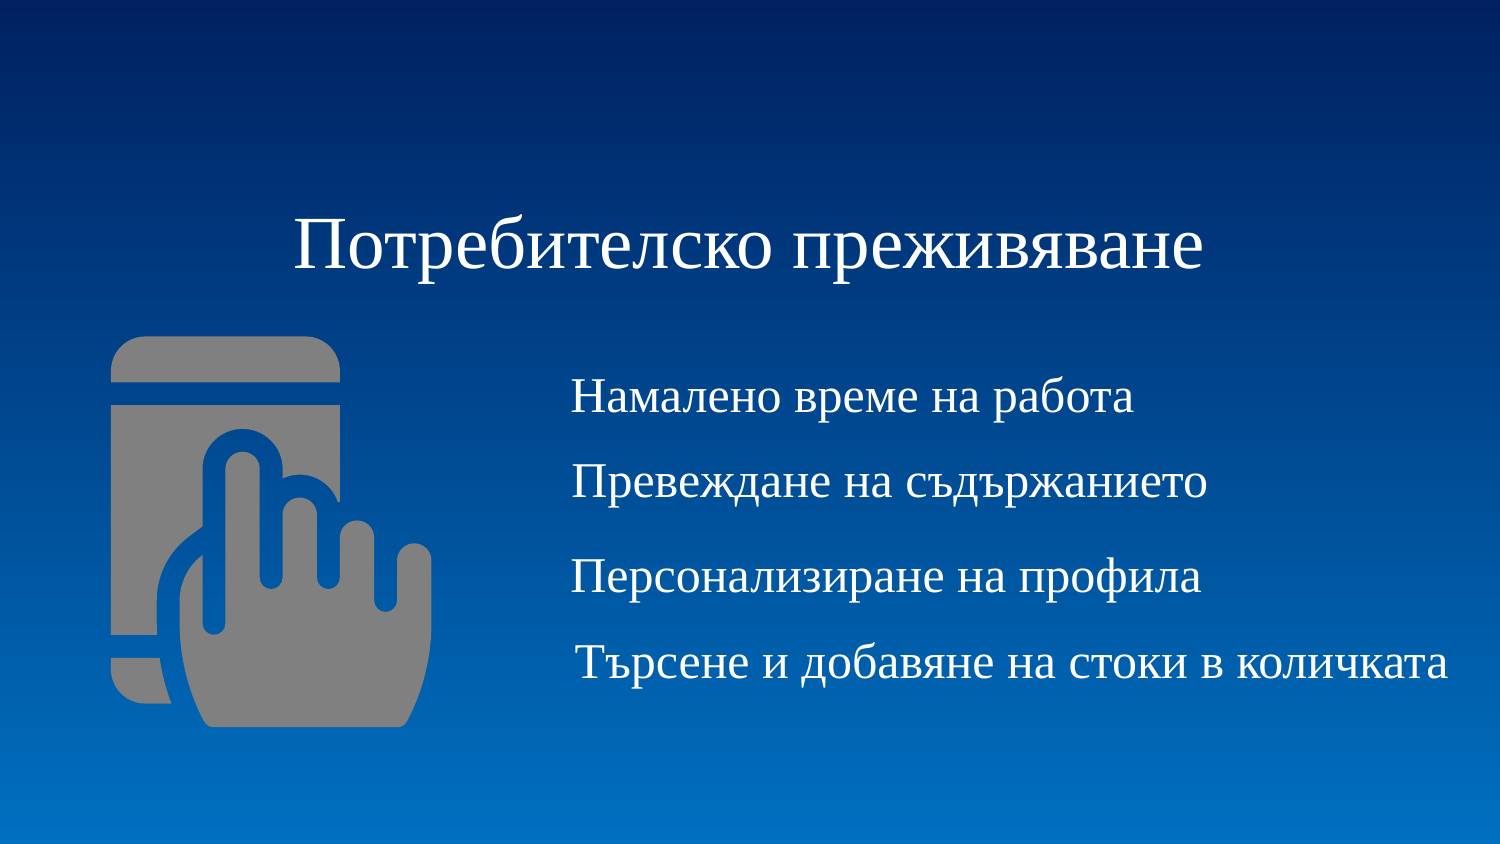

Потребителско преживяване
Намалено време на работа

Превеждане на съдържанието
Персонализиране на профила
Търсене и добавяне на стоки в количката